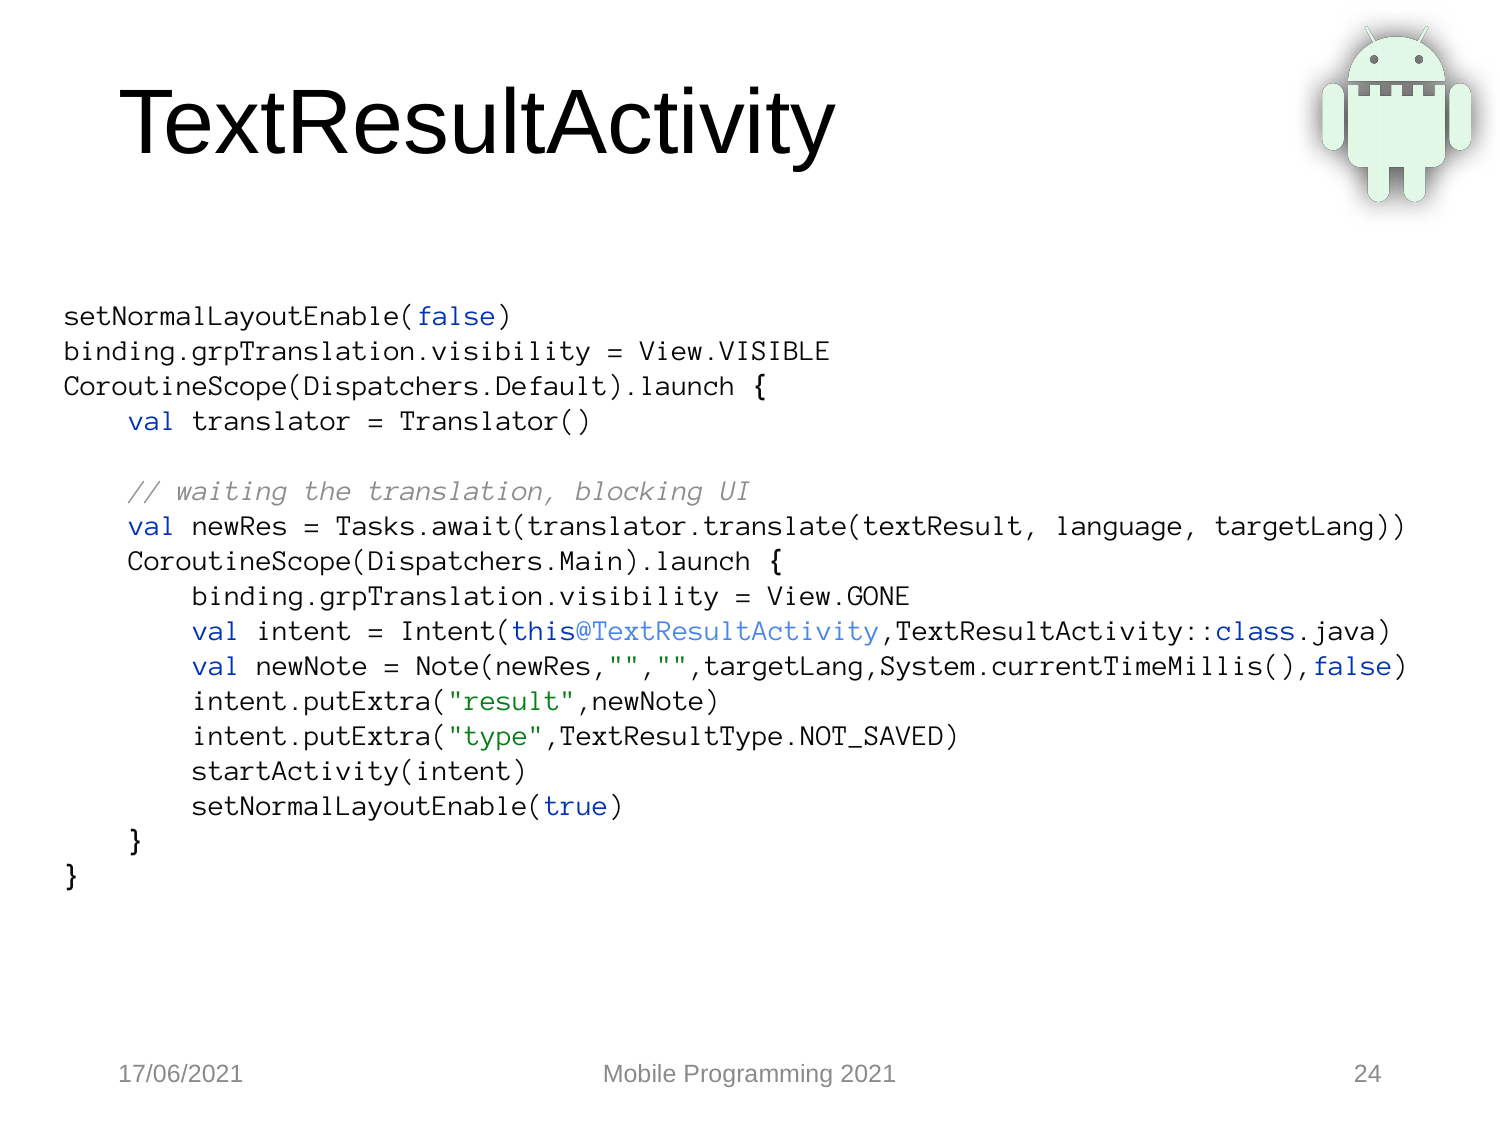

# TextResultActivity
setNormalLayoutEnable(false)
binding.grpTranslation.visibility = View.VISIBLE
CoroutineScope(Dispatchers.Default).launch {
    val translator = Translator()
    // waiting the translation, blocking UI
    val newRes = Tasks.await(translator.translate(textResult, language, targetLang))
    CoroutineScope(Dispatchers.Main).launch {
        binding.grpTranslation.visibility = View.GONE
        val intent = Intent(this@TextResultActivity,TextResultActivity::class.java)
        val newNote = Note(newRes,"","",targetLang,System.currentTimeMillis(),false)
        intent.putExtra("result",newNote)
        intent.putExtra("type",TextResultType.NOT_SAVED)
        startActivity(intent)
        setNormalLayoutEnable(true)
    }
}
17/06/2021
Mobile Programming 2021
24